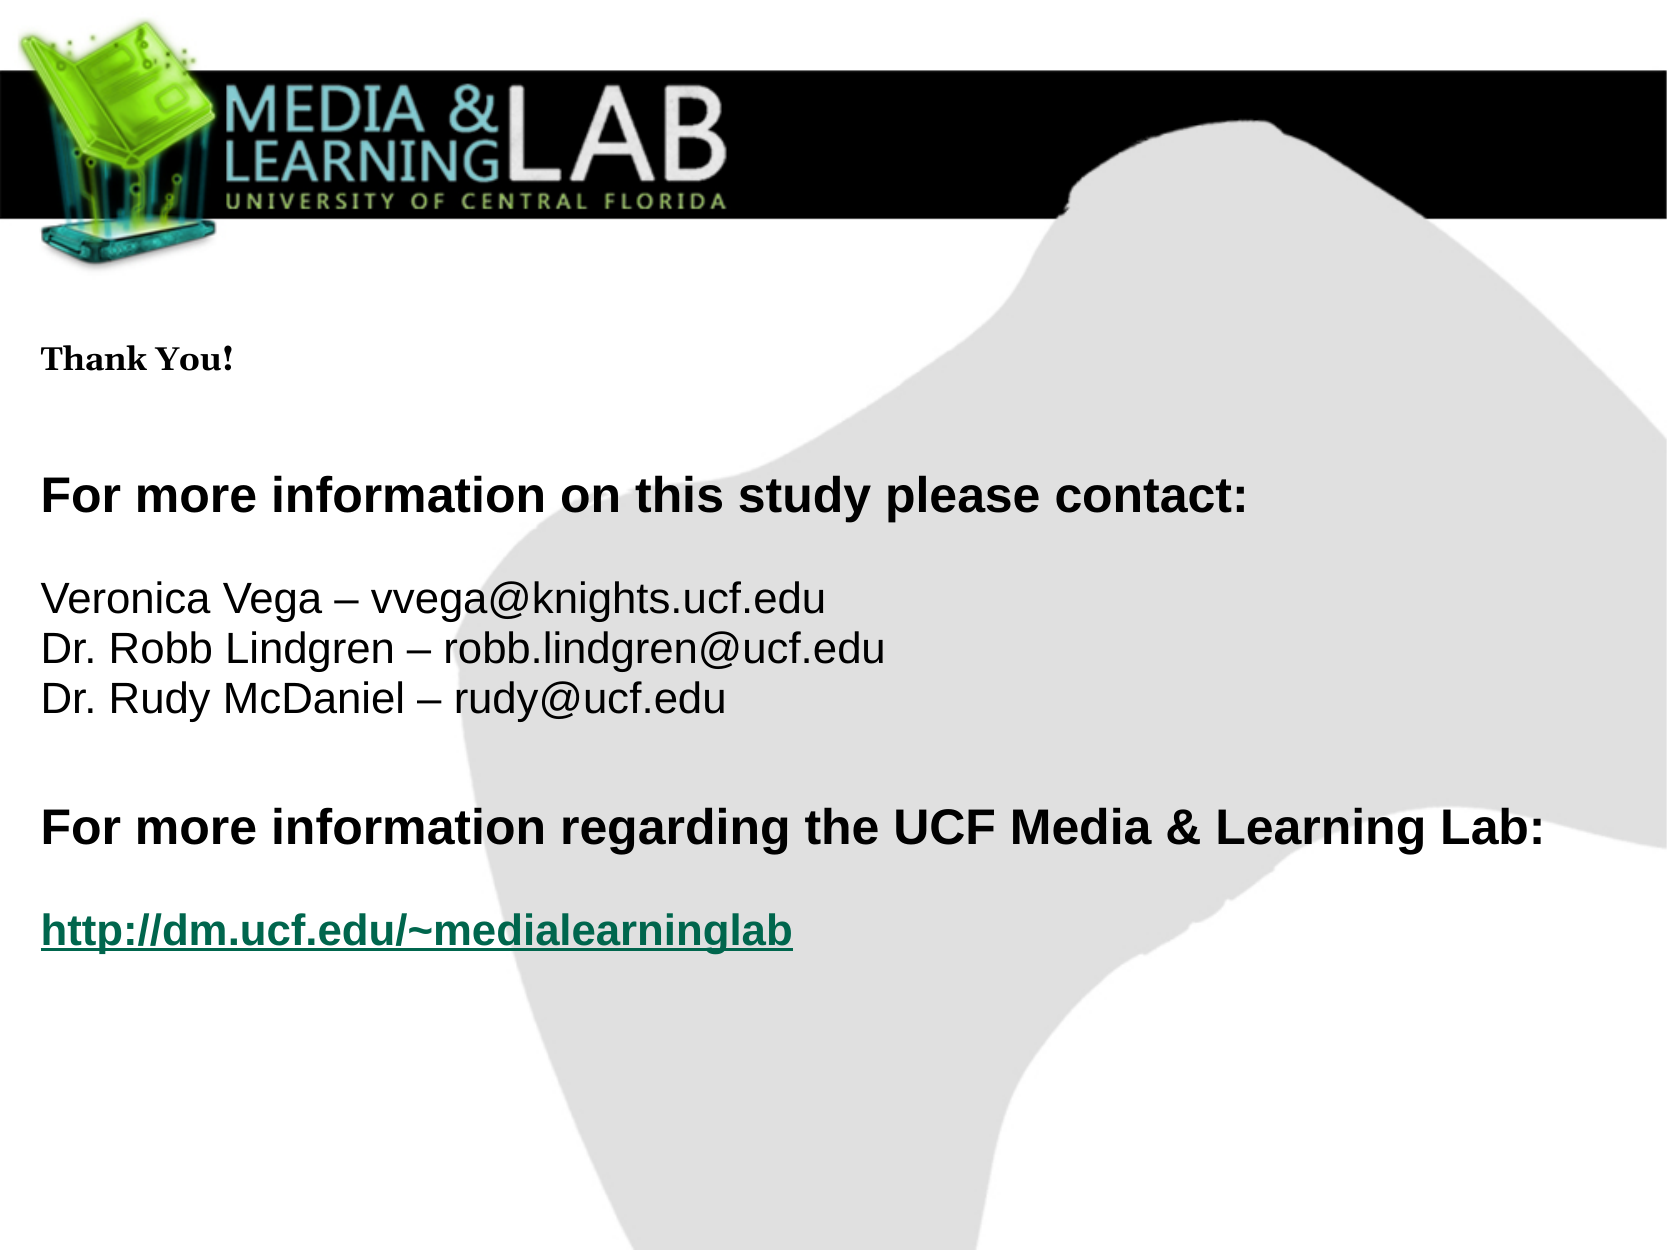

Thank You!
For more information on this study please contact:

Veronica Vega – vvega@knights.ucf.edu
Dr. Robb Lindgren – robb.lindgren@ucf.edu
Dr. Rudy McDaniel – rudy@ucf.edu

For more information regarding the UCF Media & Learning Lab:

http://dm.ucf.edu/~medialearninglab